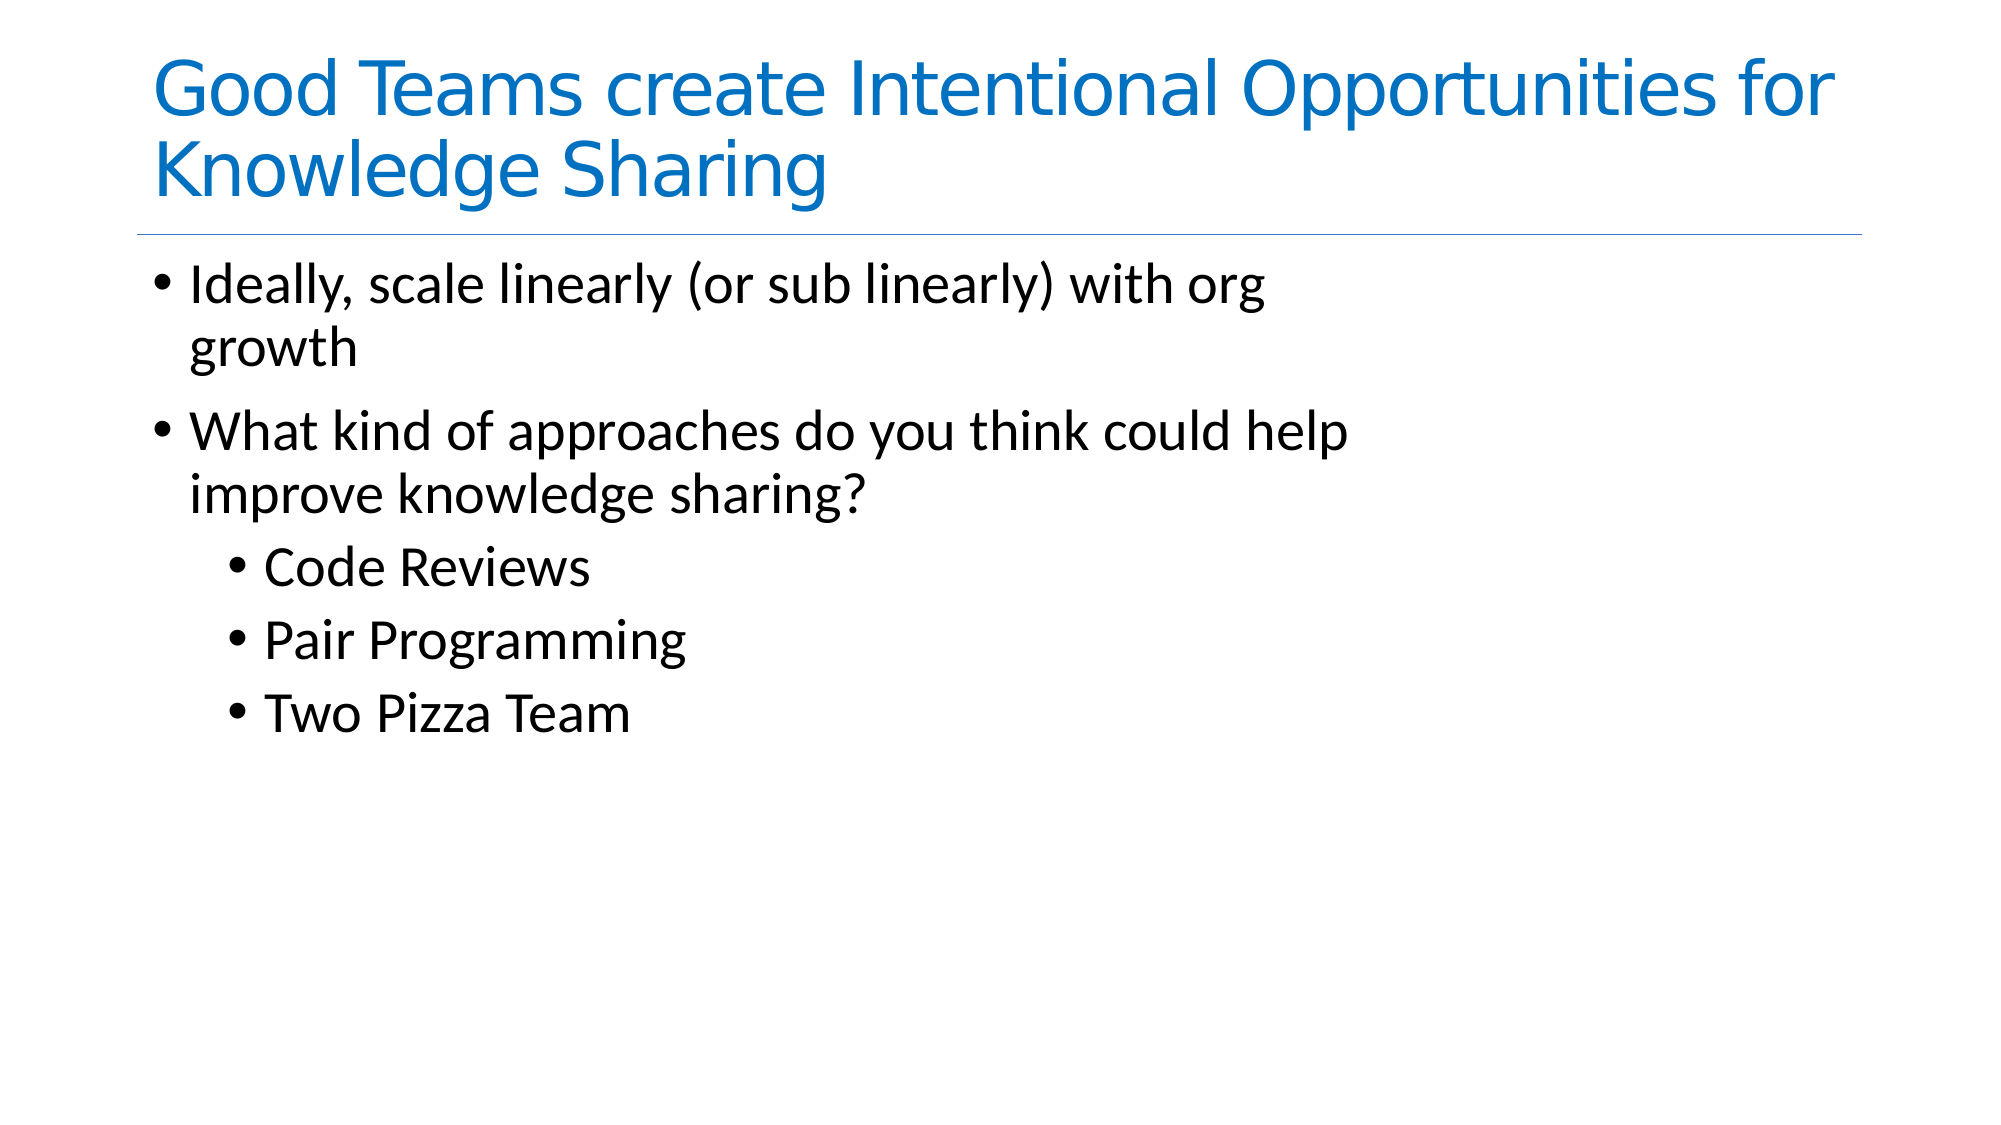

# Good Teams create Intentional Opportunities for Knowledge Sharing
Ideally, scale linearly (or sub linearly) with org growth
What kind of approaches do you think could help improve knowledge sharing?
Code Reviews
Pair Programming
Two Pizza Team